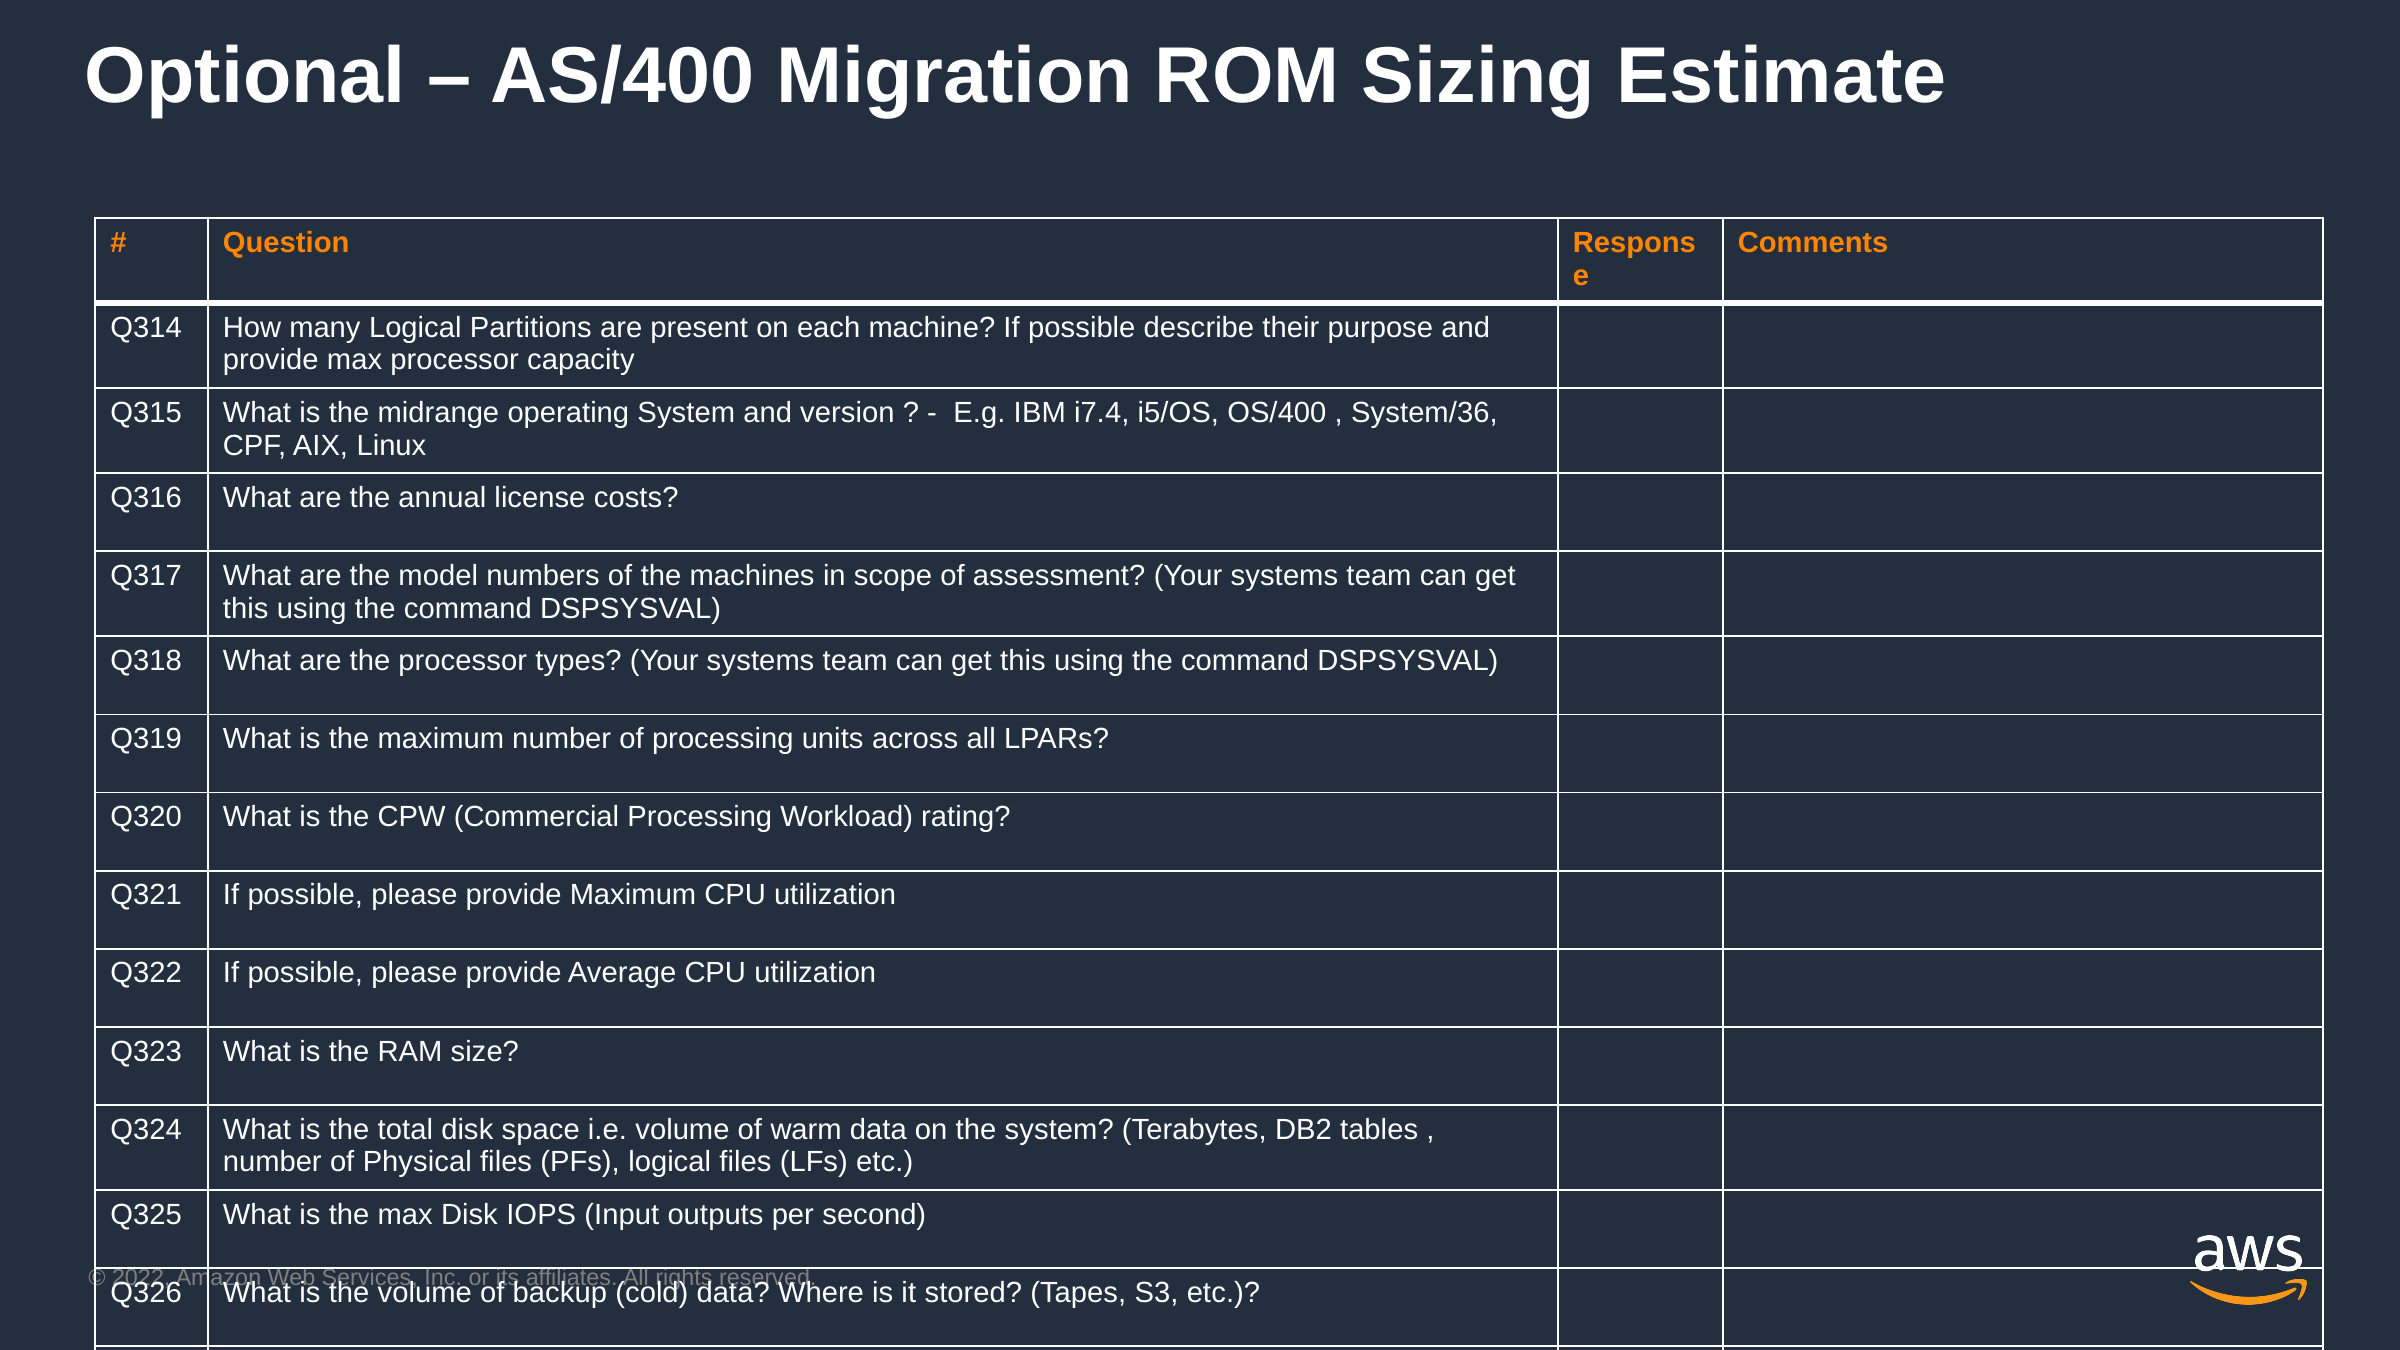

Optional – AS/400 Migration ROM Sizing Estimate
| # | Question | Response | Comments |
| --- | --- | --- | --- |
| Q314 | How many Logical Partitions are present on each machine? If possible describe their purpose and provide max processor capacity |  |  |
| Q315 | What is the midrange operating System and version ? - E.g. IBM i7.4, i5/OS, OS/400 , System/36, CPF, AIX, Linux |  |  |
| Q316 | What are the annual license costs? |  |  |
| Q317 | What are the model numbers of the machines in scope of assessment? (Your systems team can get this using the command DSPSYSVAL) |  |  |
| Q318 | What are the processor types? (Your systems team can get this using the command DSPSYSVAL) |  |  |
| Q319 | What is the maximum number of processing units across all LPARs? |  |  |
| Q320 | What is the CPW (Commercial Processing Workload) rating? |  |  |
| Q321 | If possible, please provide Maximum CPU utilization |  |  |
| Q322 | If possible, please provide Average CPU utilization |  |  |
| Q323 | What is the RAM size? |  |  |
| Q324 | What is the total disk space i.e. volume of warm data on the system? (Terabytes, DB2 tables , number of Physical files (PFs), logical files (LFs) etc.) |  |  |
| Q325 | What is the max Disk IOPS (Input outputs per second) |  |  |
| Q326 | What is the volume of backup (cold) data? Where is it stored? (Tapes, S3, etc.)? |  |  |
| Q327 | What is the Average network IOPS (Input outputs per second)? |  |  |
| Q328 | What is the Maximum network IOPS (Input outputs per second)? |  |  |
| Q329 | Size of development Environment : What percentage of the compute, storage, database, and networking should be considered for the Dev environment? |  |  |
| Q330 | Size of testing Environment : What percentage of the compute, storage, database, and networking should be considered for the Testing environment? |  |  |
| Q331 | If available, please provide size of the each type of code. (lines of code) |  |  |